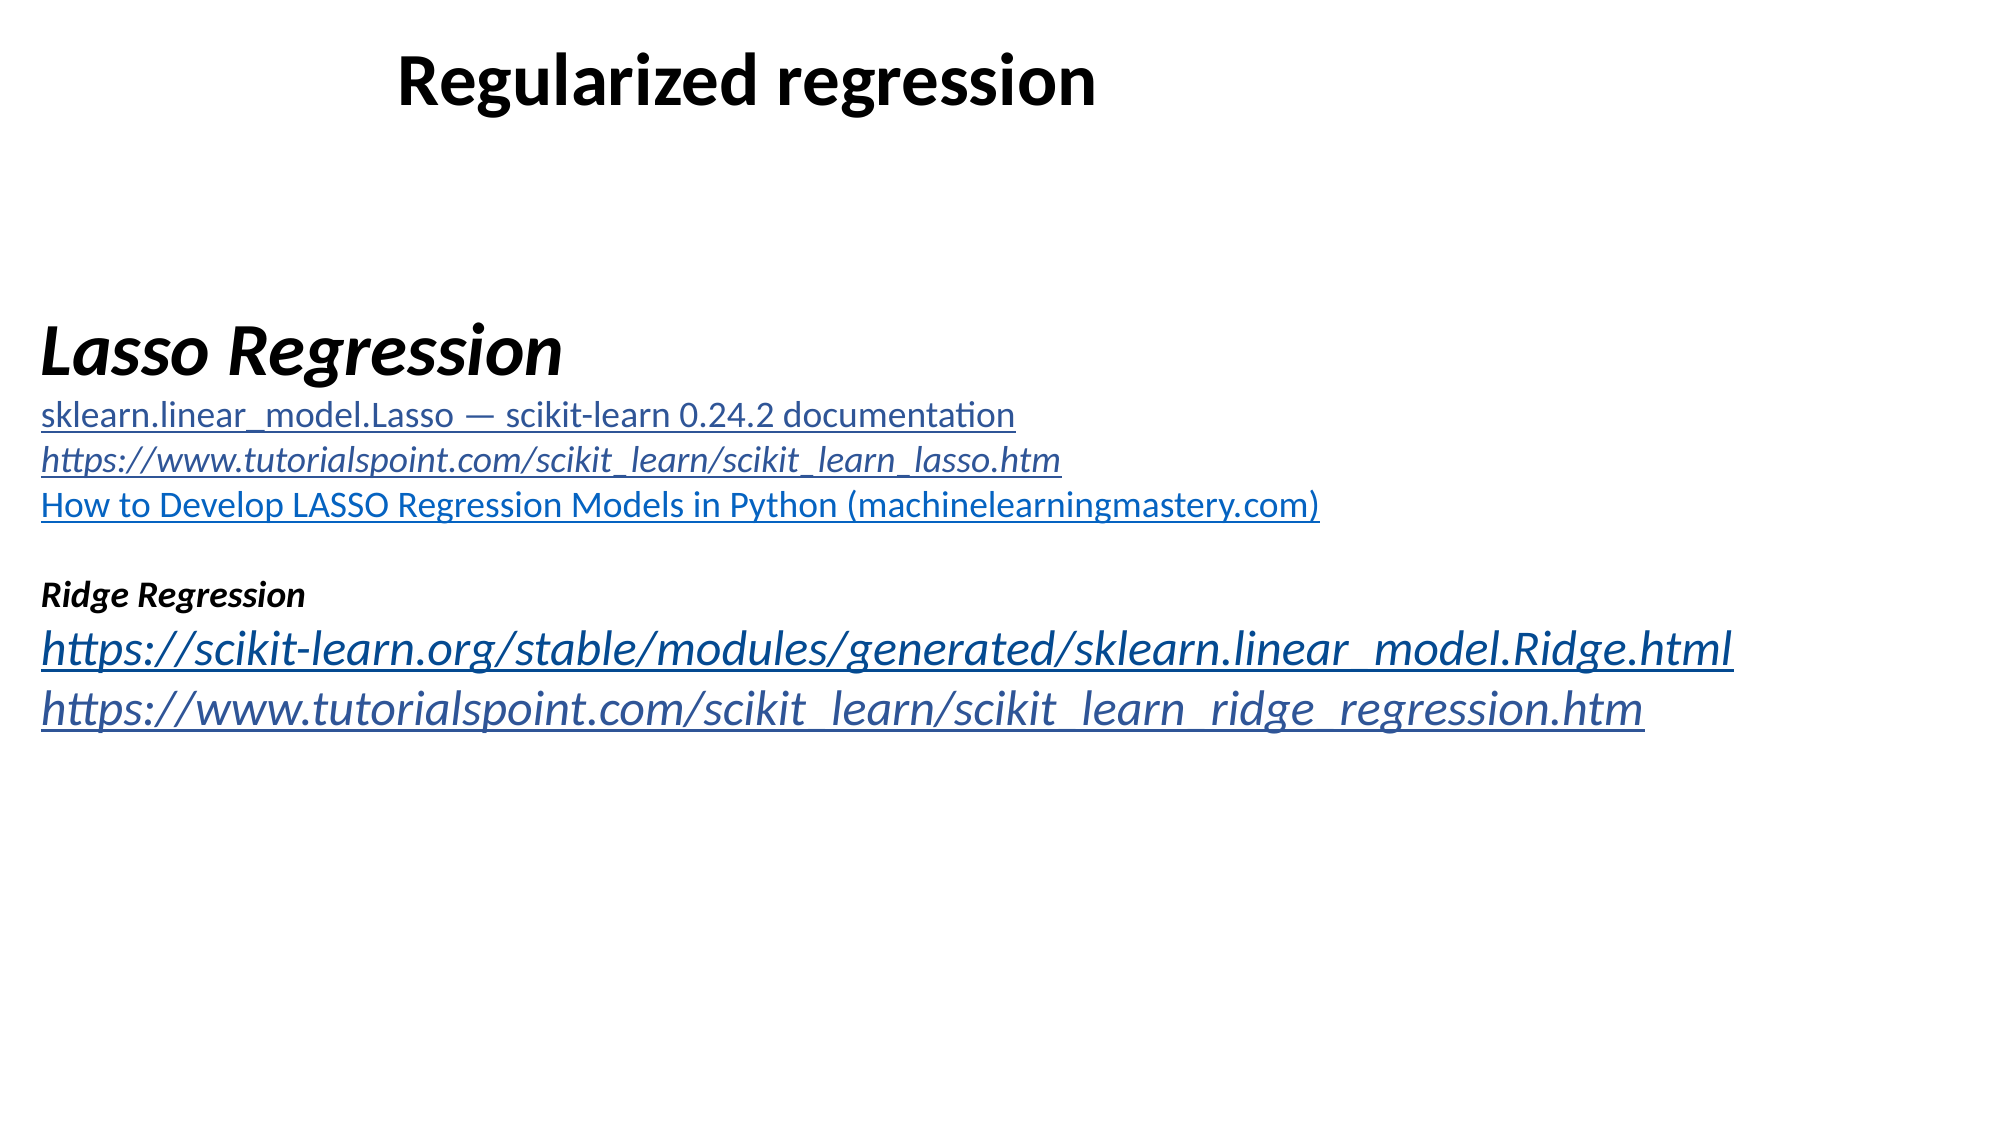

Regularized regression

Lasso Regression
sklearn.linear_model.Lasso — scikit-learn 0.24.2 documentation
https://www.tutorialspoint.com/scikit_learn/scikit_learn_lasso.htm
How to Develop LASSO Regression Models in Python (machinelearningmastery.com)

Ridge Regression
https://scikit-learn.org/stable/modules/generated/sklearn.linear_model.Ridge.html
https://www.tutorialspoint.com/scikit_learn/scikit_learn_ridge_regression.htm